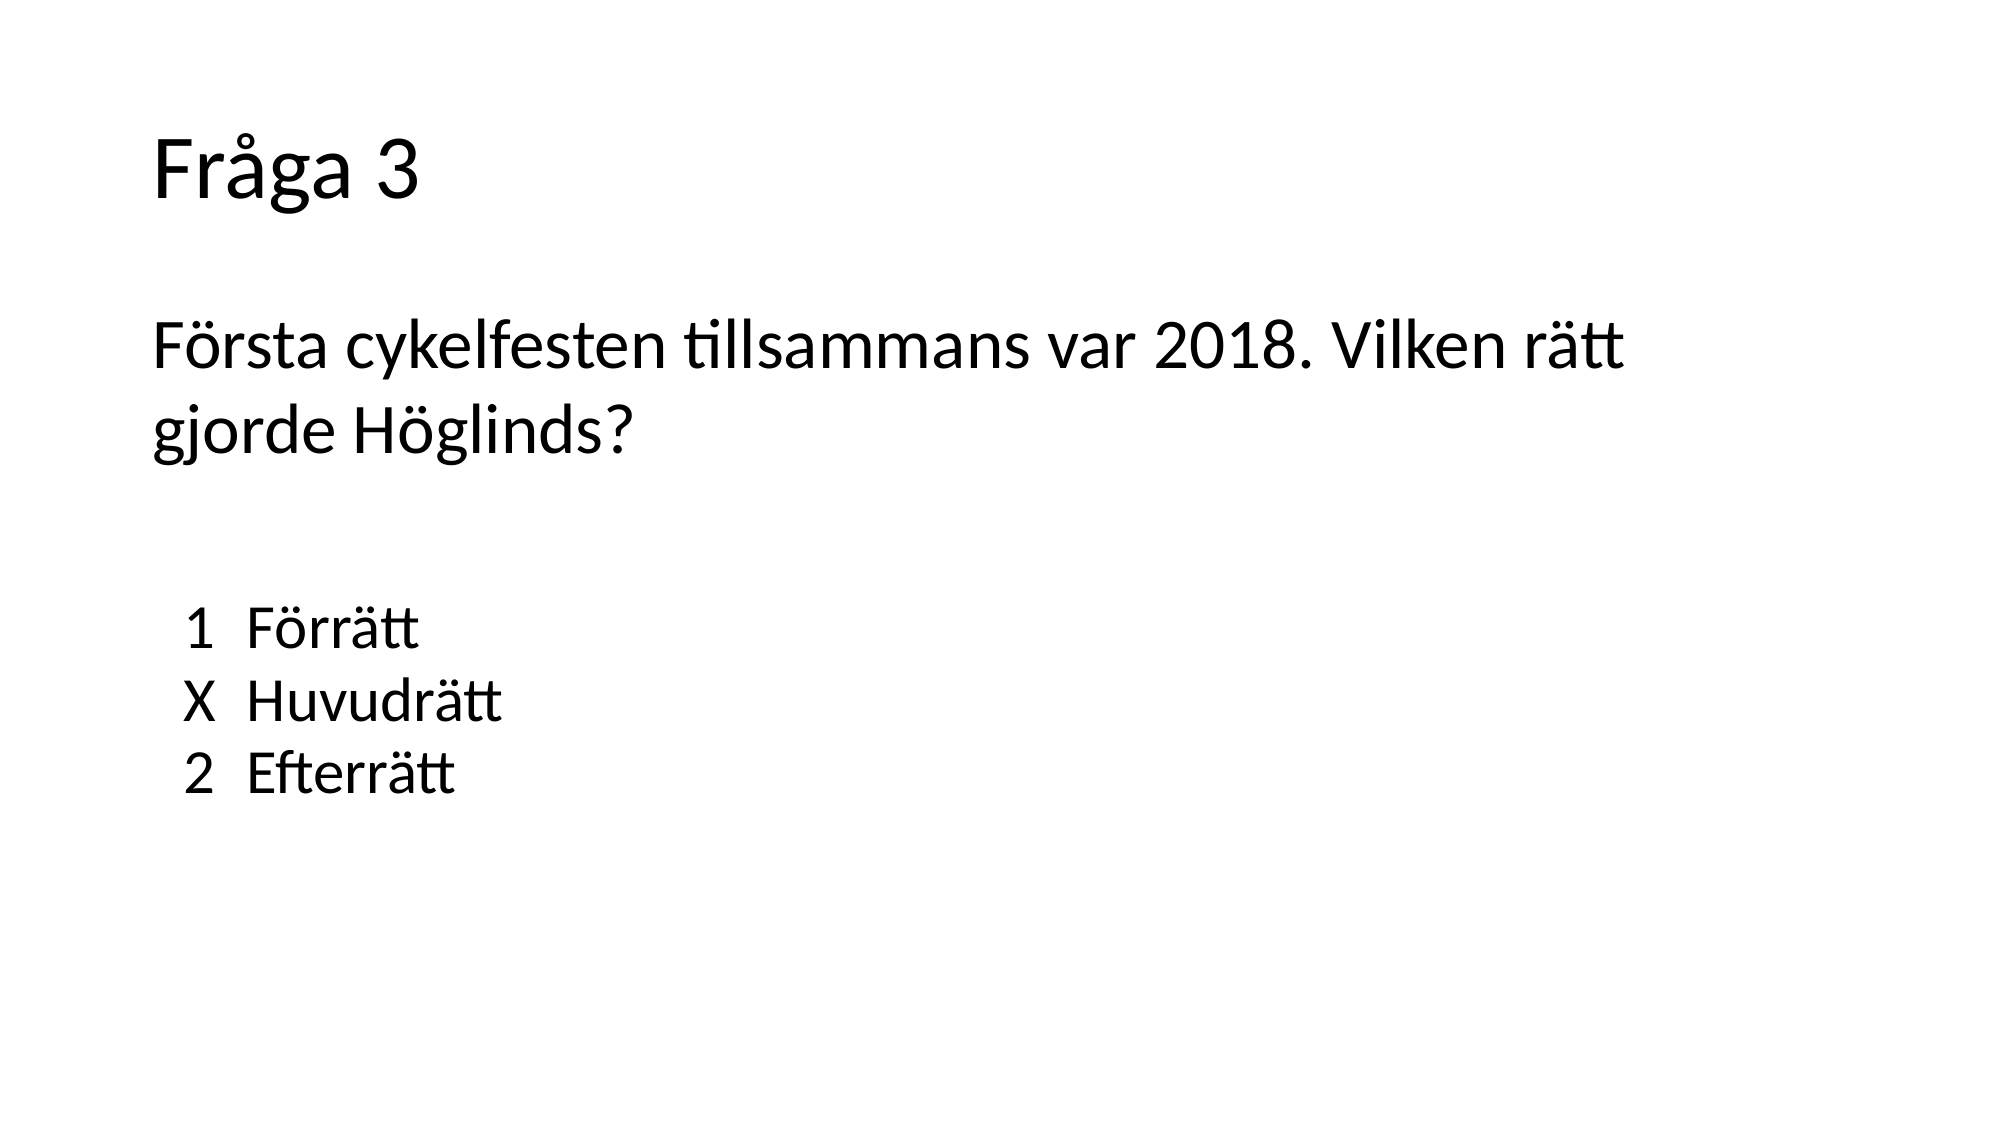

# Fråga 3
Första cykelfesten tillsammans var 2018. Vilken rätt
gjorde Höglinds?

	1	Förrätt
	X	Huvudrätt
	2	Efterrätt